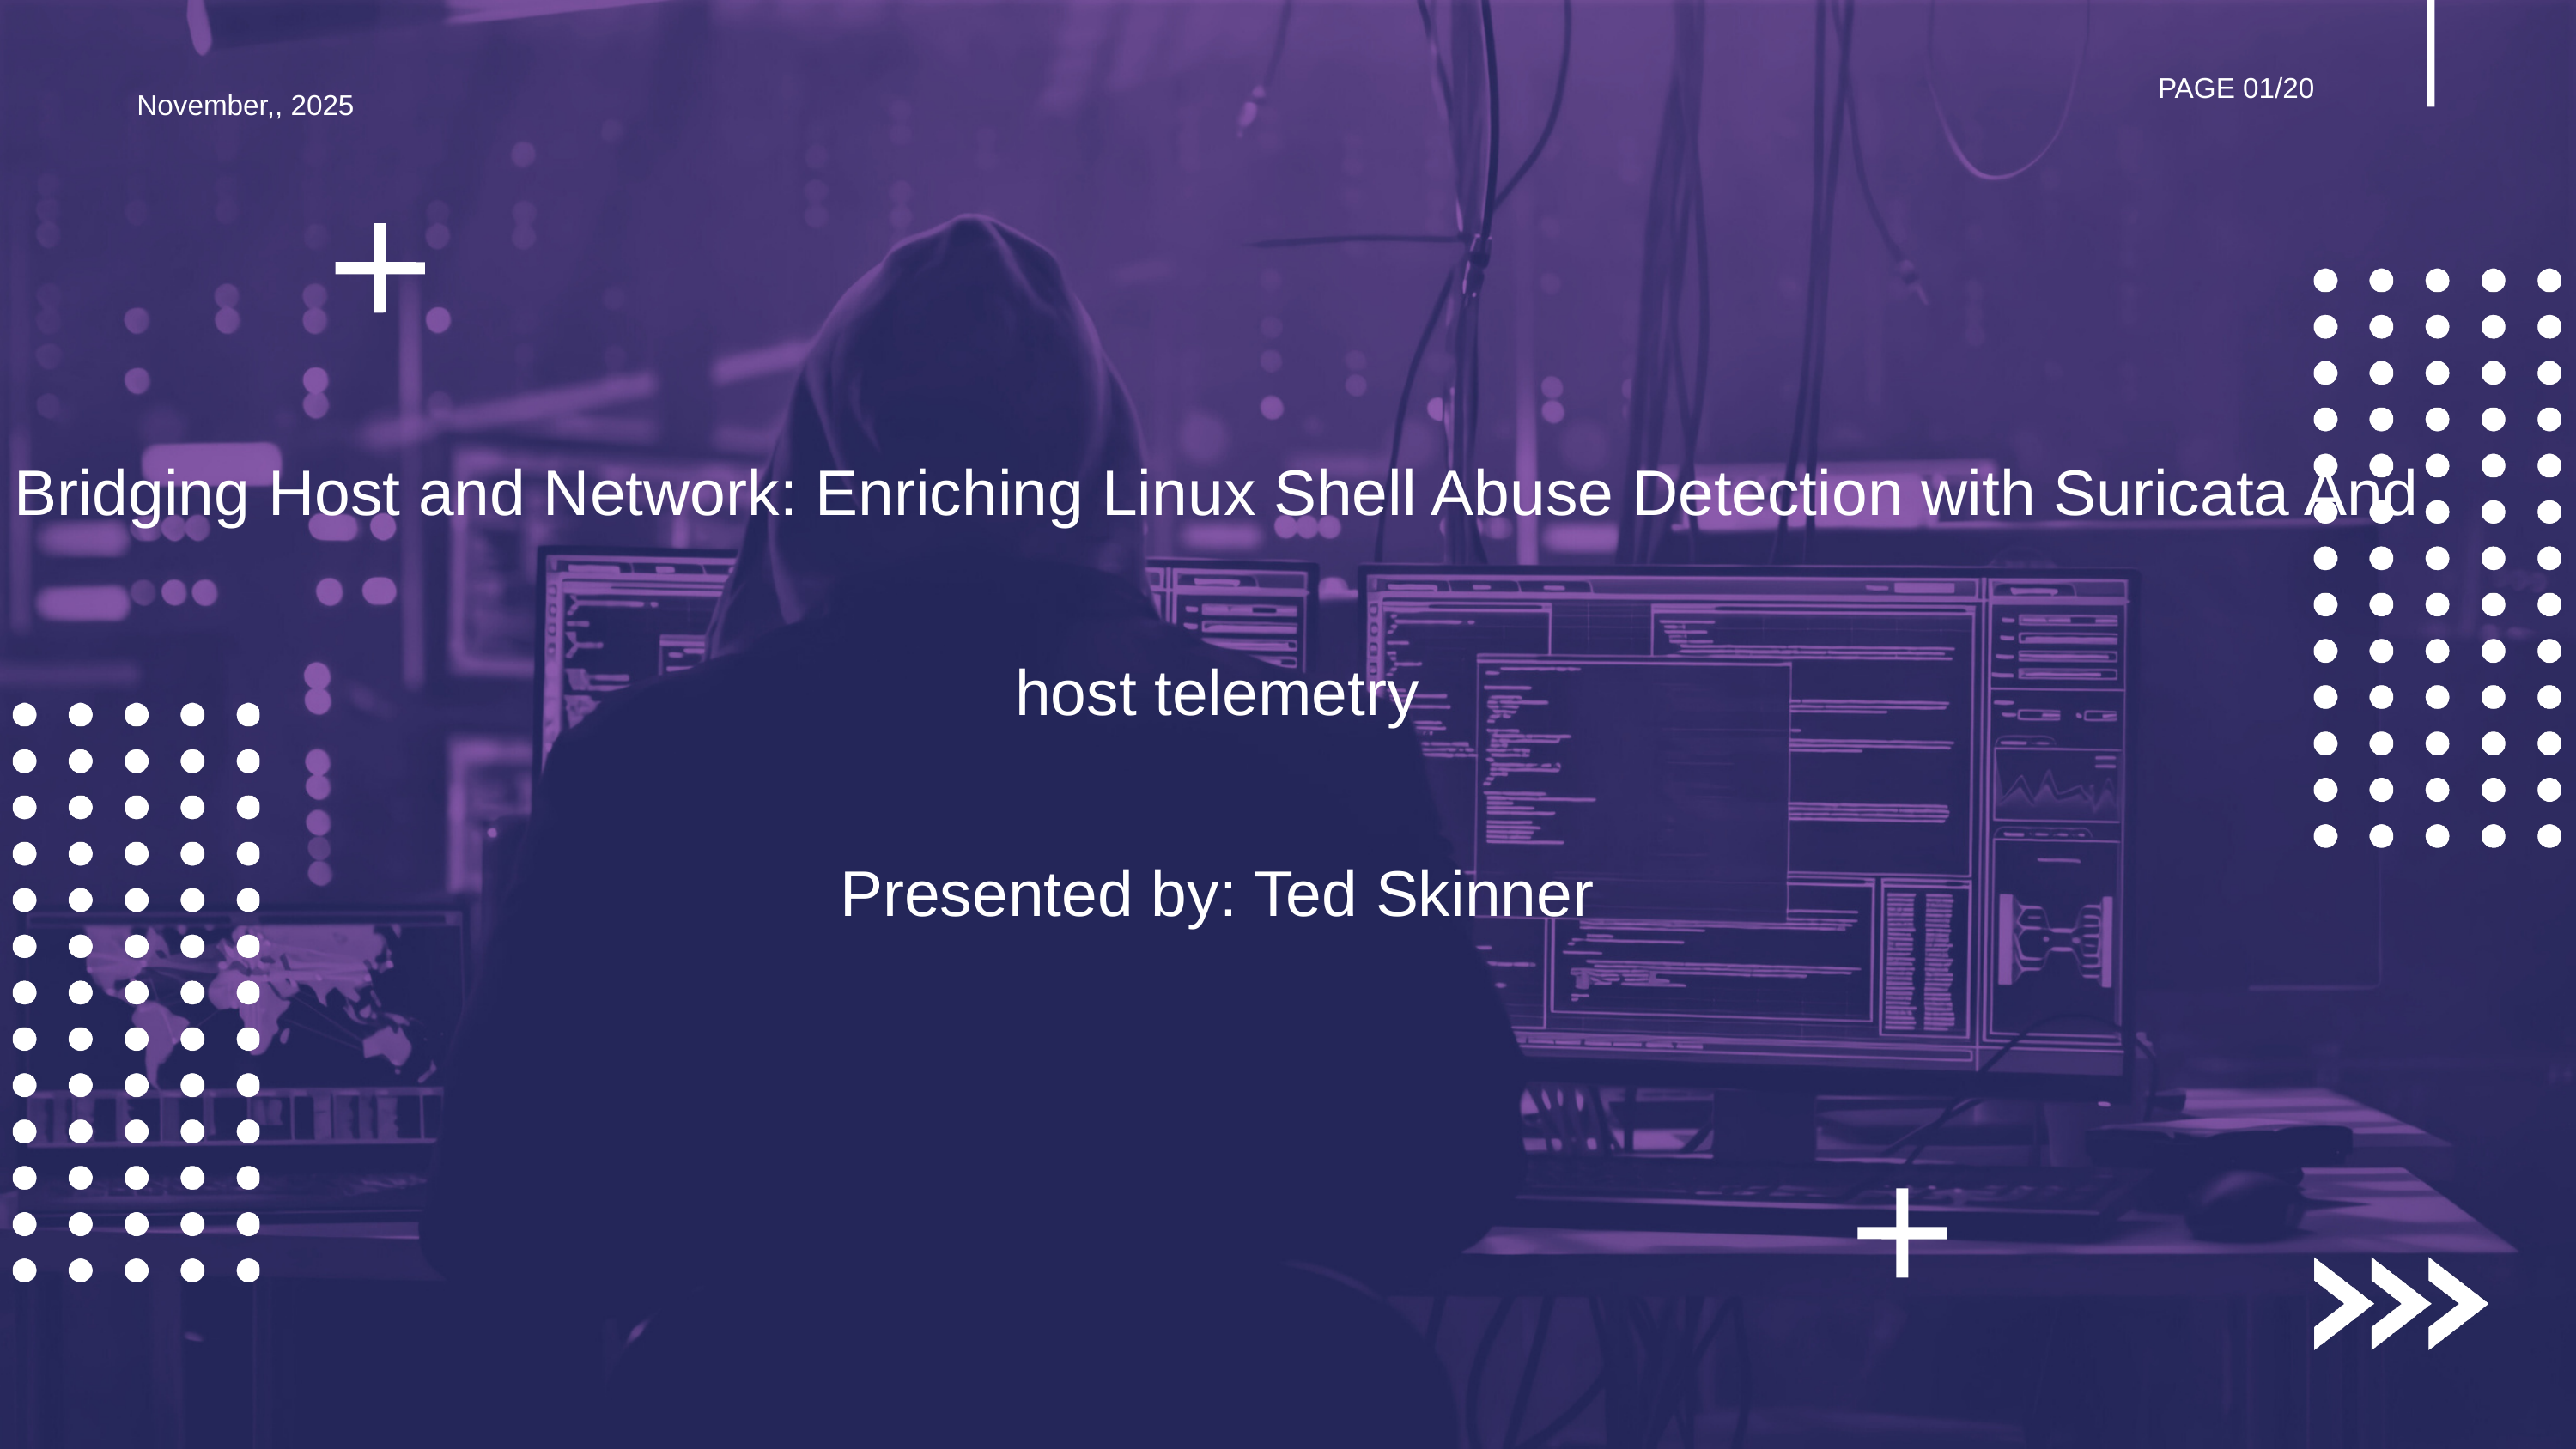

PAGE 01/20
November,, 2025

Bridging Host and Network: Enriching Linux Shell Abuse Detection with Suricata And host telemetry
Presented by: Ted Skinner